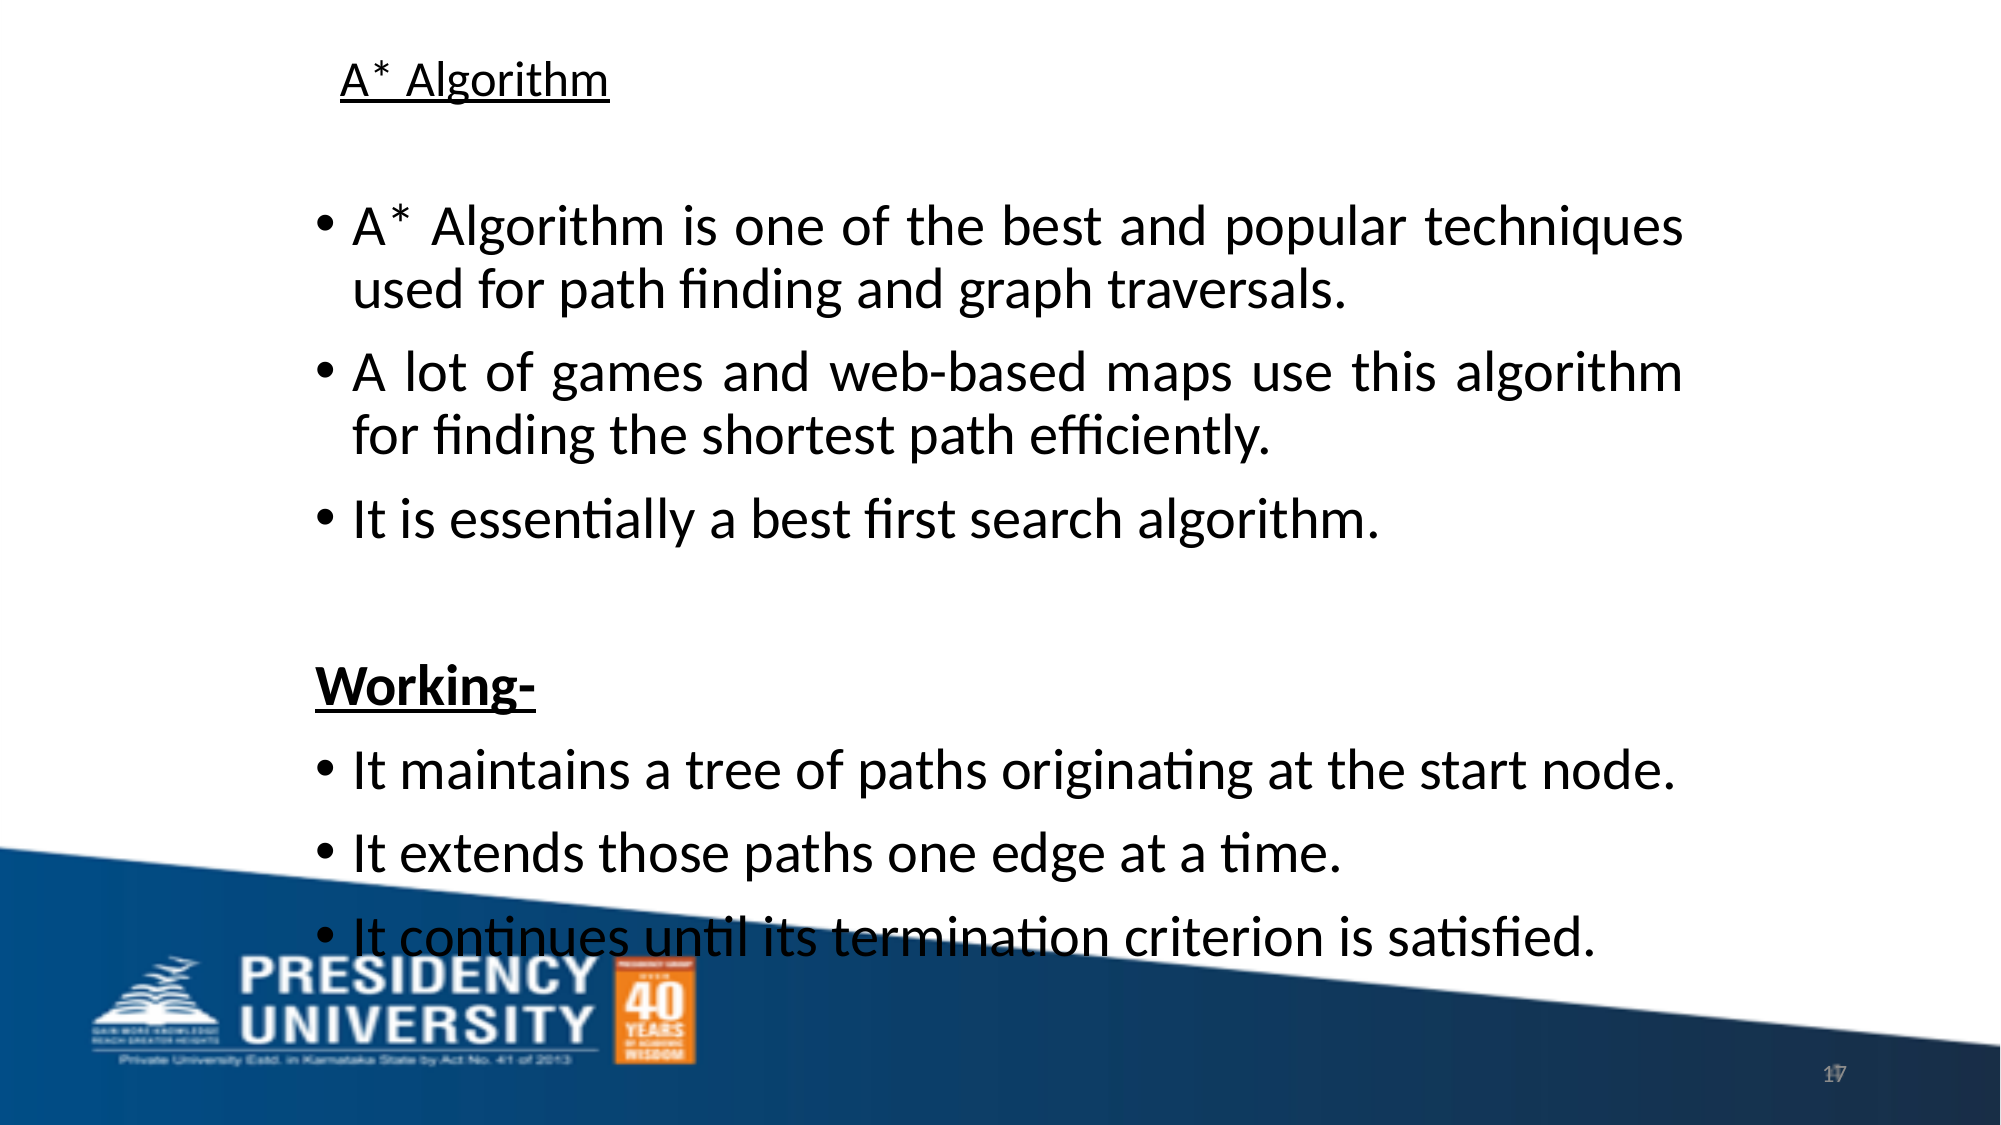

# A* Algorithm
A* Algorithm is one of the best and popular techniques used for path finding and graph traversals.
A lot of games and web-based maps use this algorithm for finding the shortest path efficiently.
It is essentially a best first search algorithm.

Working-
It maintains a tree of paths originating at the start node.
It extends those paths one edge at a time.
It continues until its termination criterion is satisfied.

17